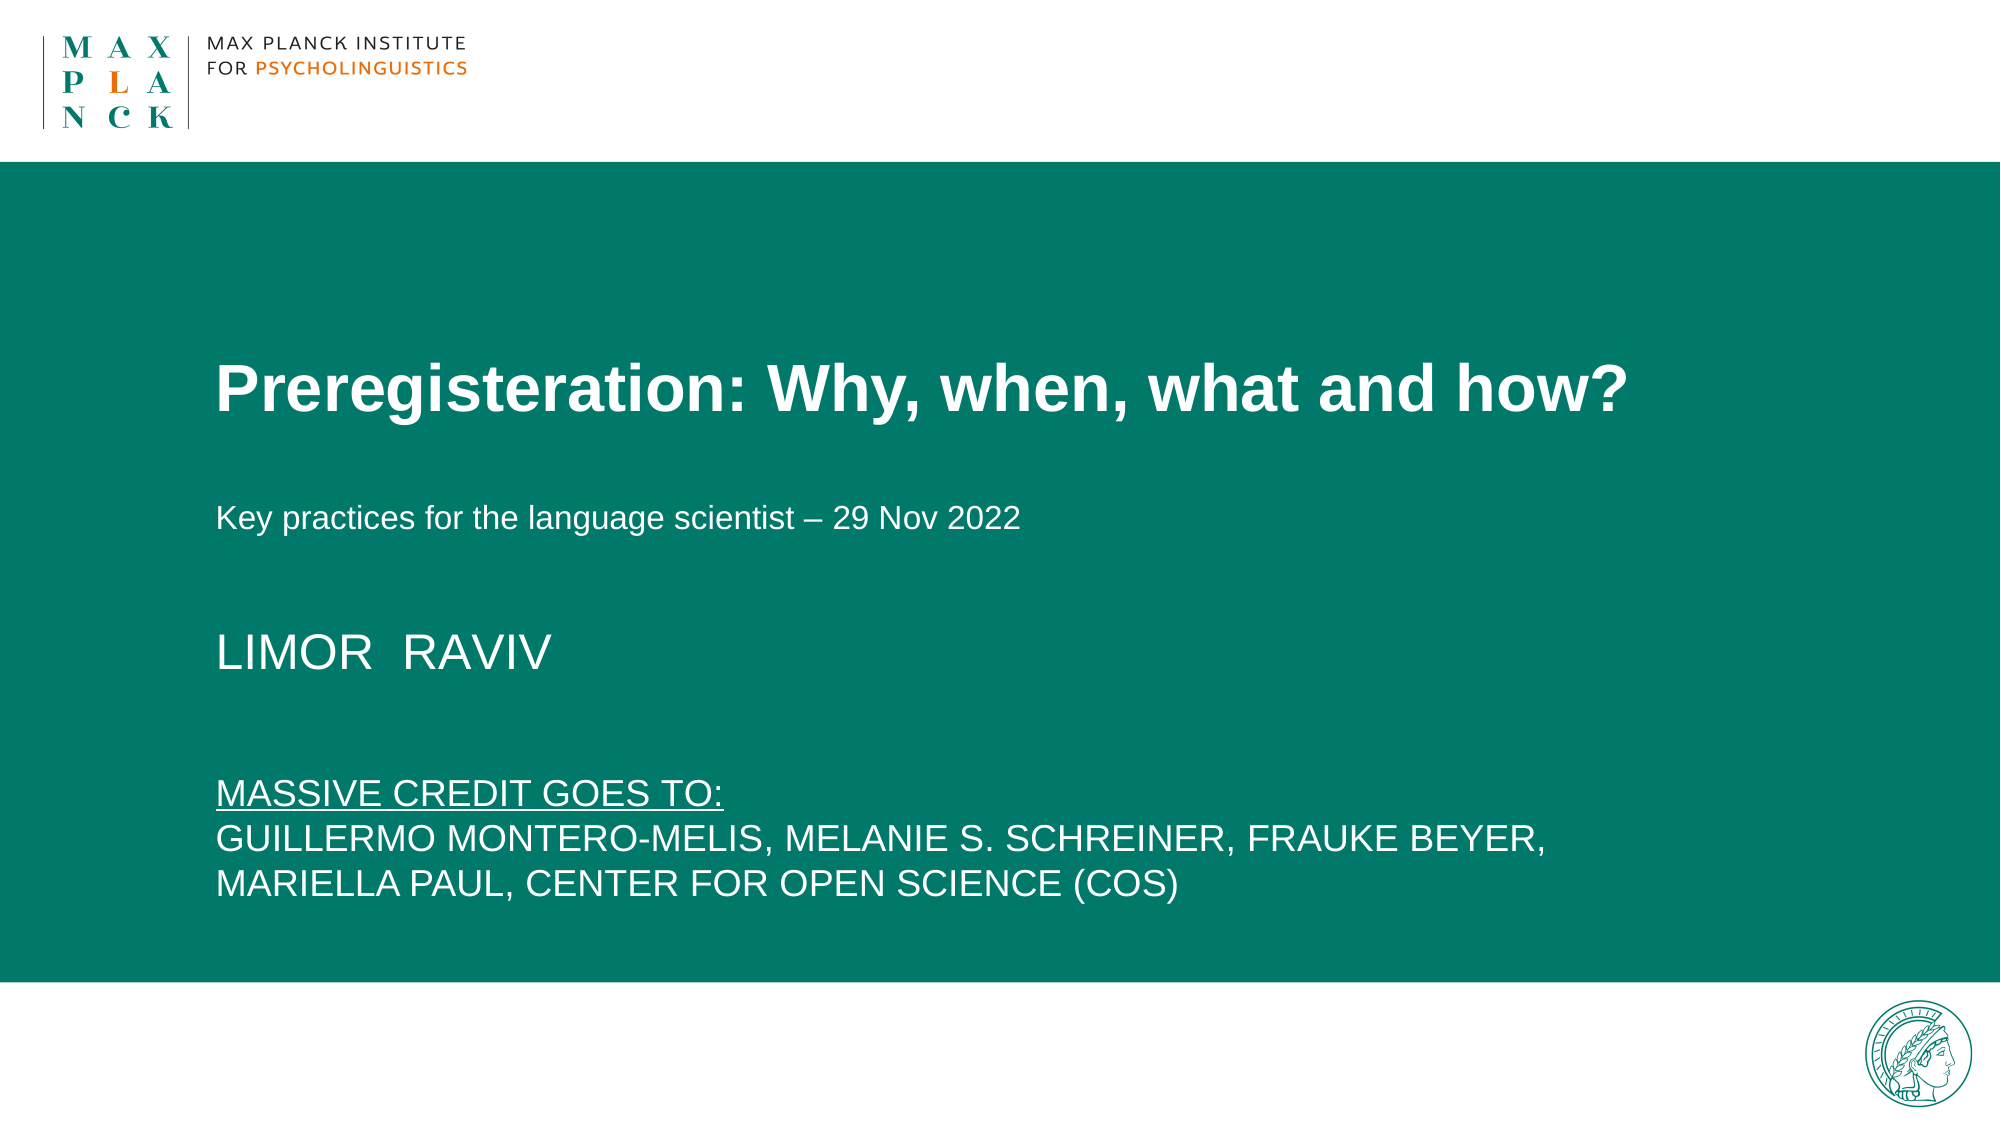

Preregisteration: Why, when, what and how?
Key practices for the language scientist – 29 Nov 2022
Limor  Raviv

massive credit goes to:
Guillermo montero-melis, Melanie S. Schreiner, Frauke Beyer, Mariella Paul, center for open science (cos)